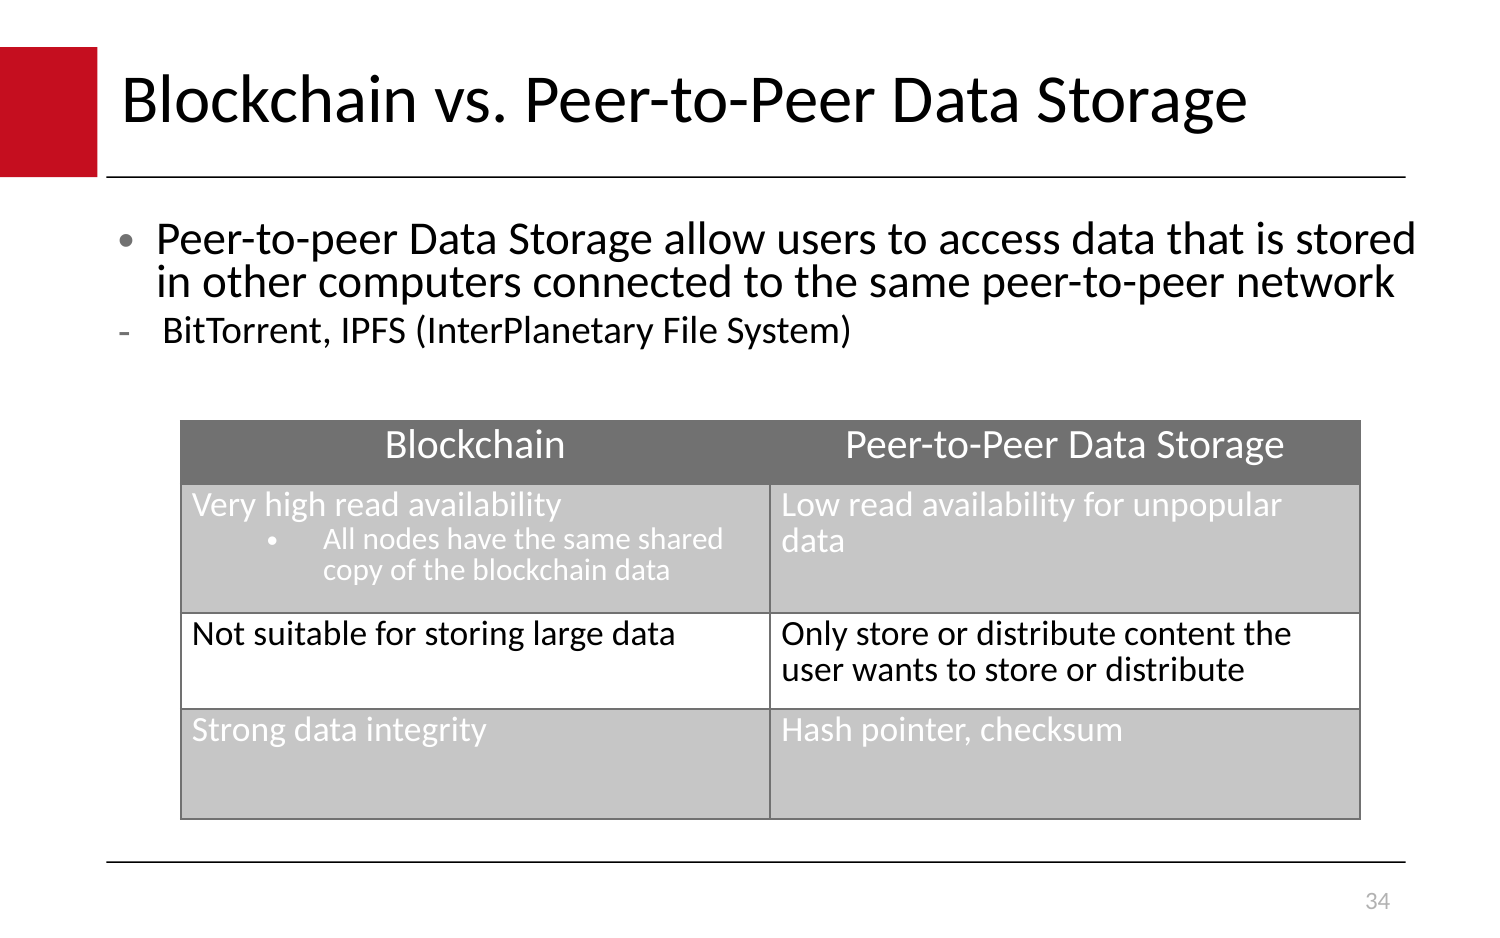

# Blockchain vs. Peer-to-Peer Data Storage

Peer-to-peer Data Storage allow users to access data that is stored in other computers connected to the same peer-to-peer network
BitTorrent, IPFS (InterPlanetary File System)
| Blockchain | Peer-to-Peer Data Storage |
| --- | --- |
| Very high read availability All nodes have the same shared copy of the blockchain data | Low read availability for unpopular data |
| Not suitable for storing large data | Only store or distribute content the user wants to store or distribute |
| Strong data integrity | Hash pointer, checksum |
34